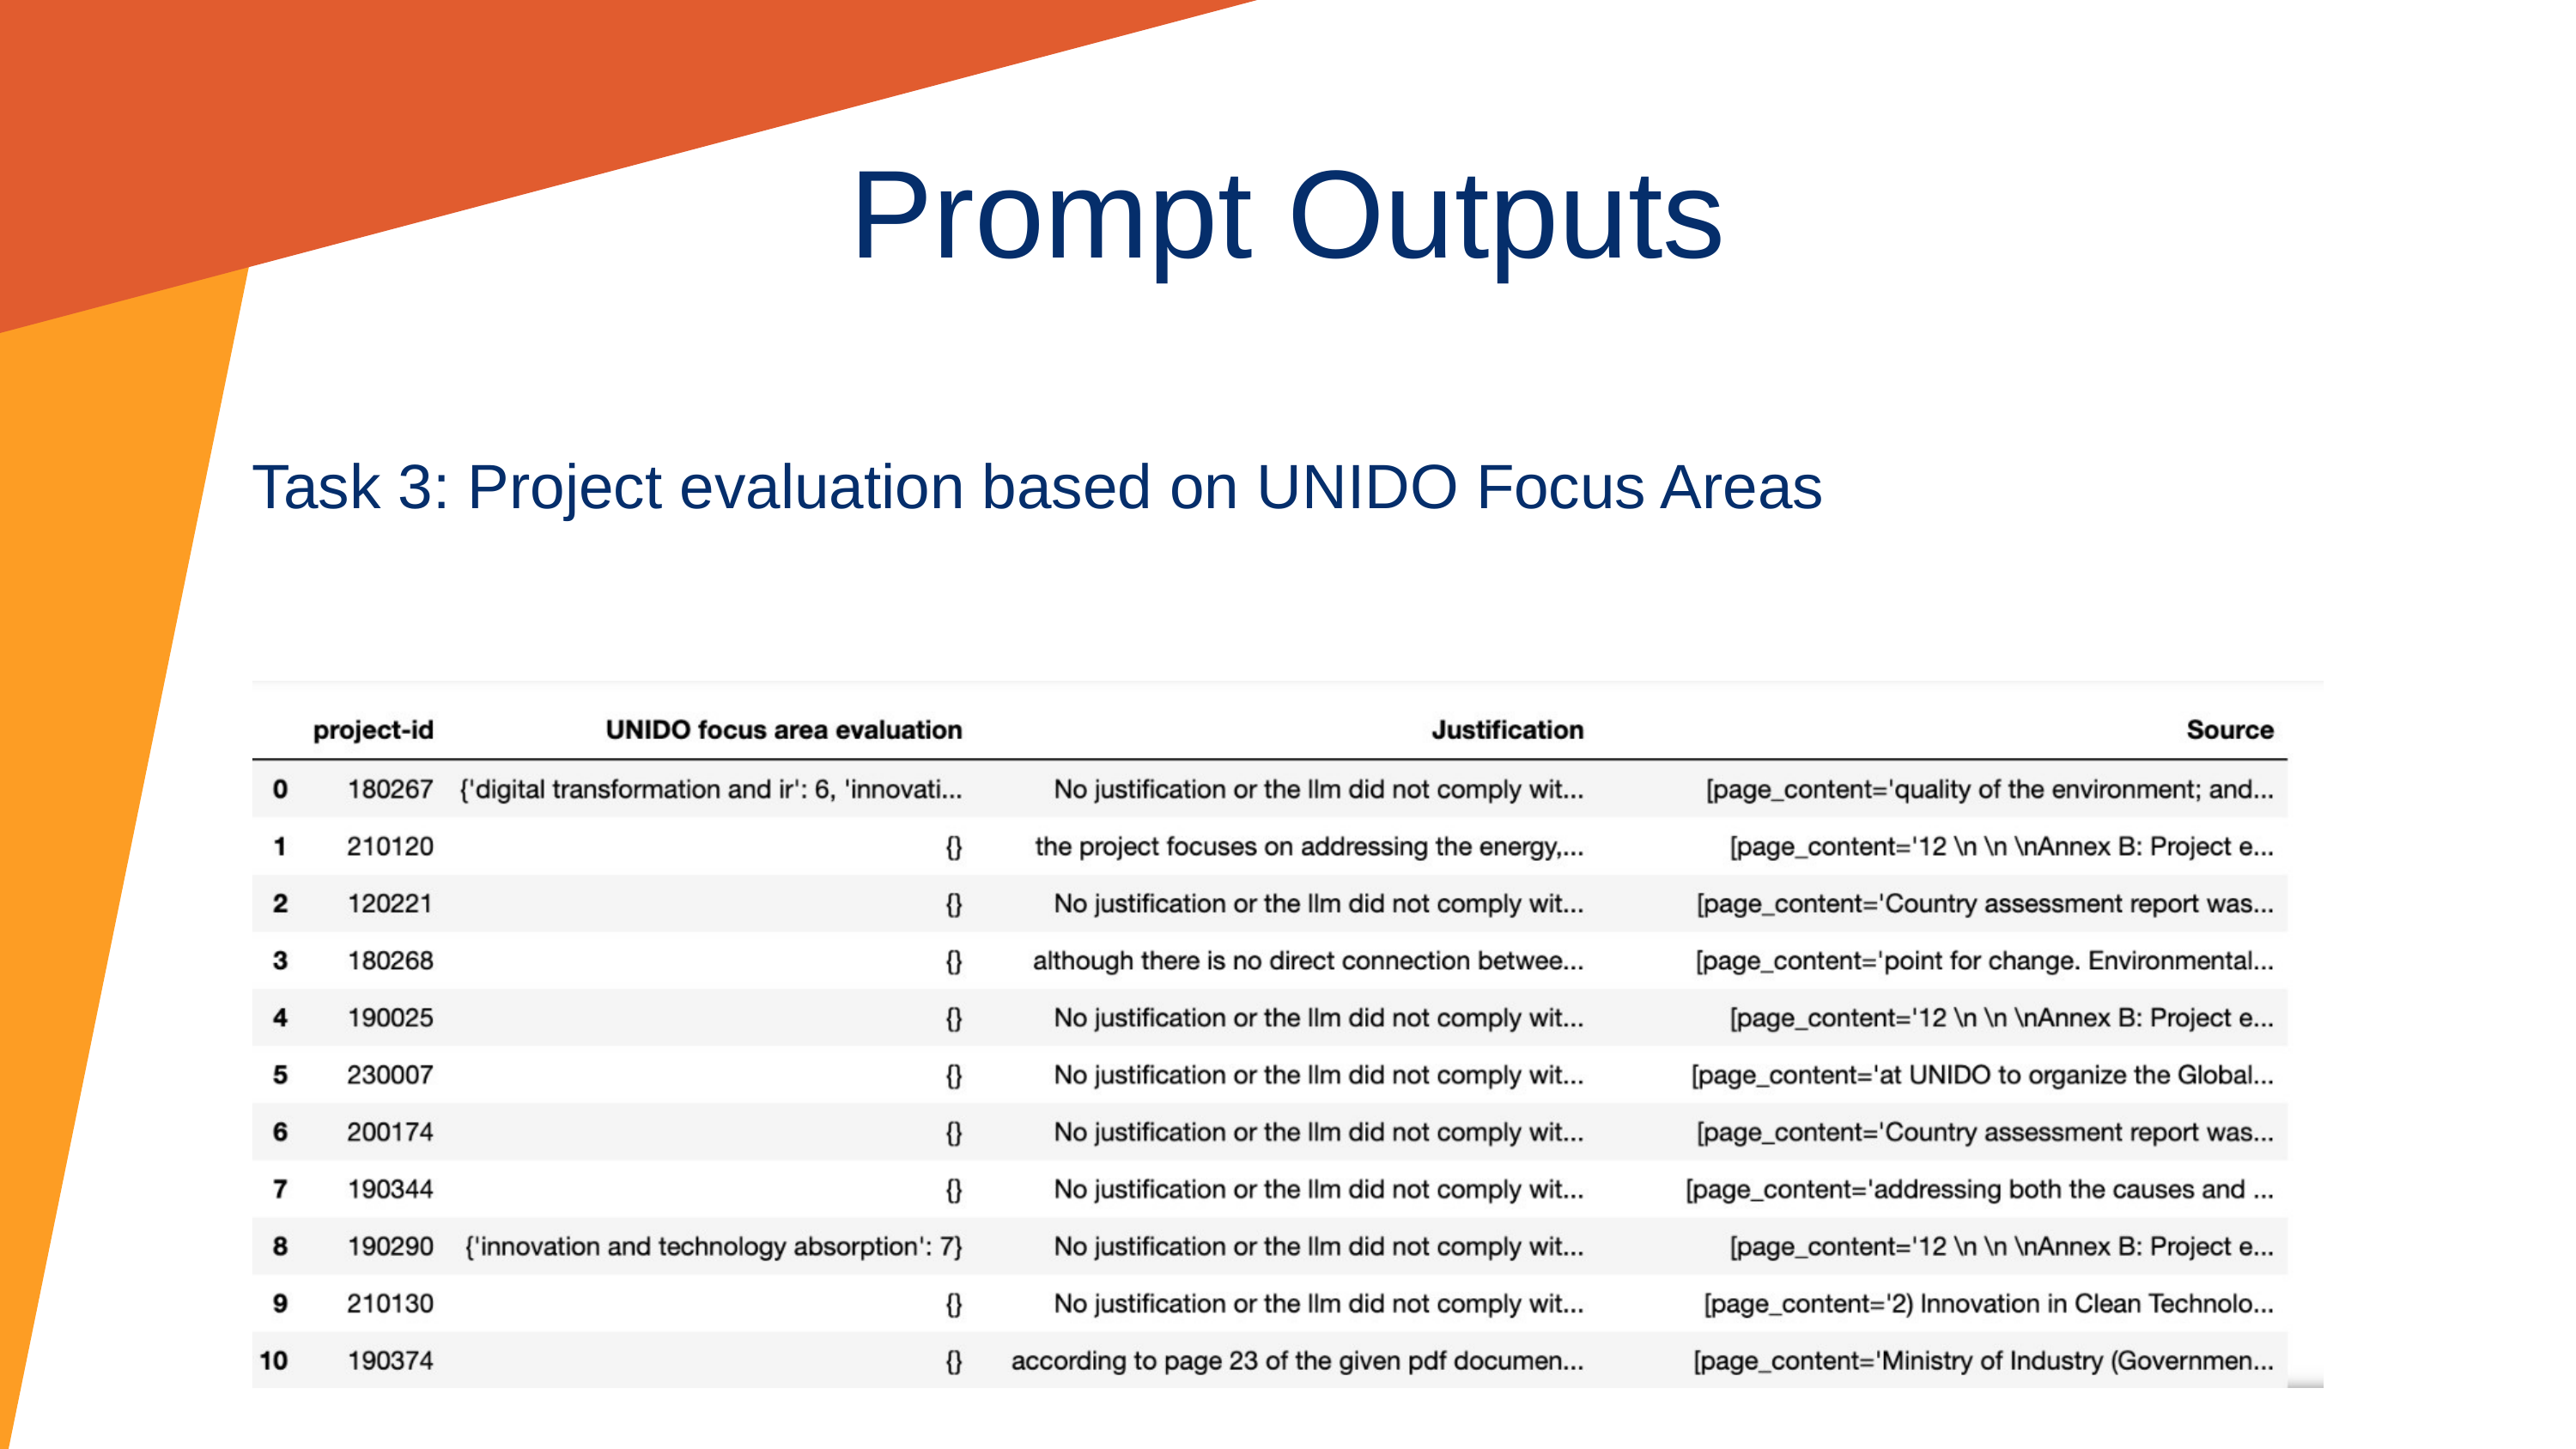

Prompt Outputs
Task 3: Project evaluation based on UNIDO Focus Areas